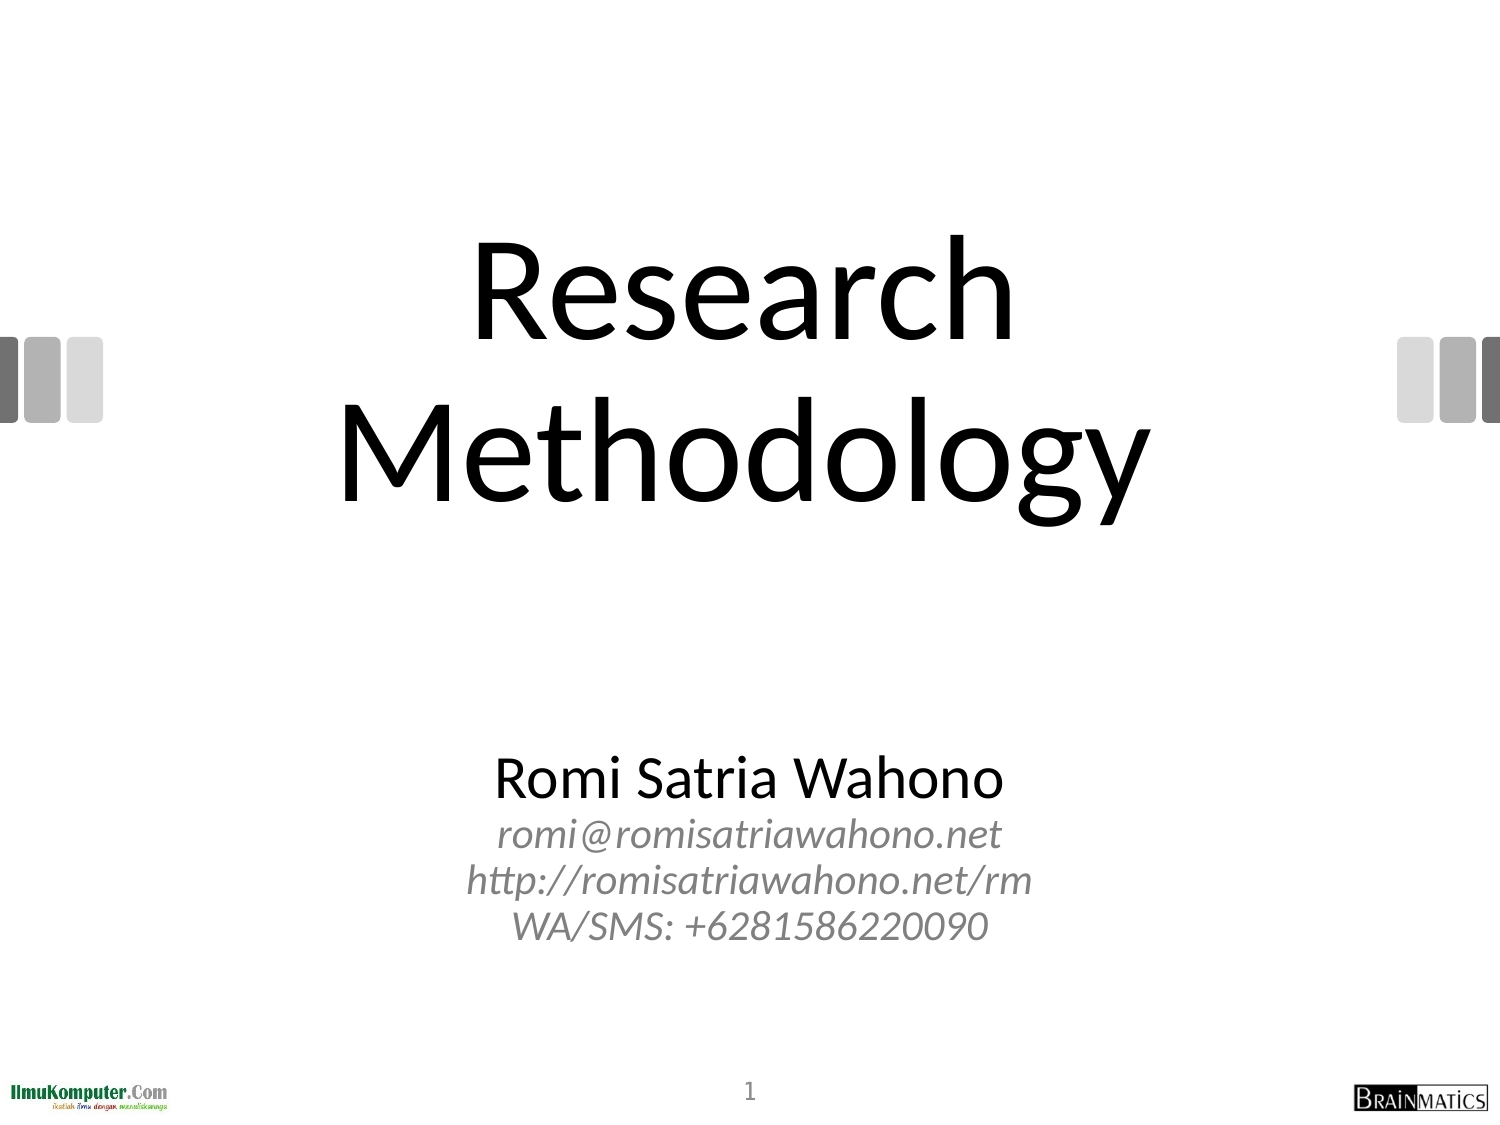

# Research Methodology
Romi Satria Wahono
romi@romisatriawahono.net
http://romisatriawahono.net/rm
WA/SMS: +6281586220090
1